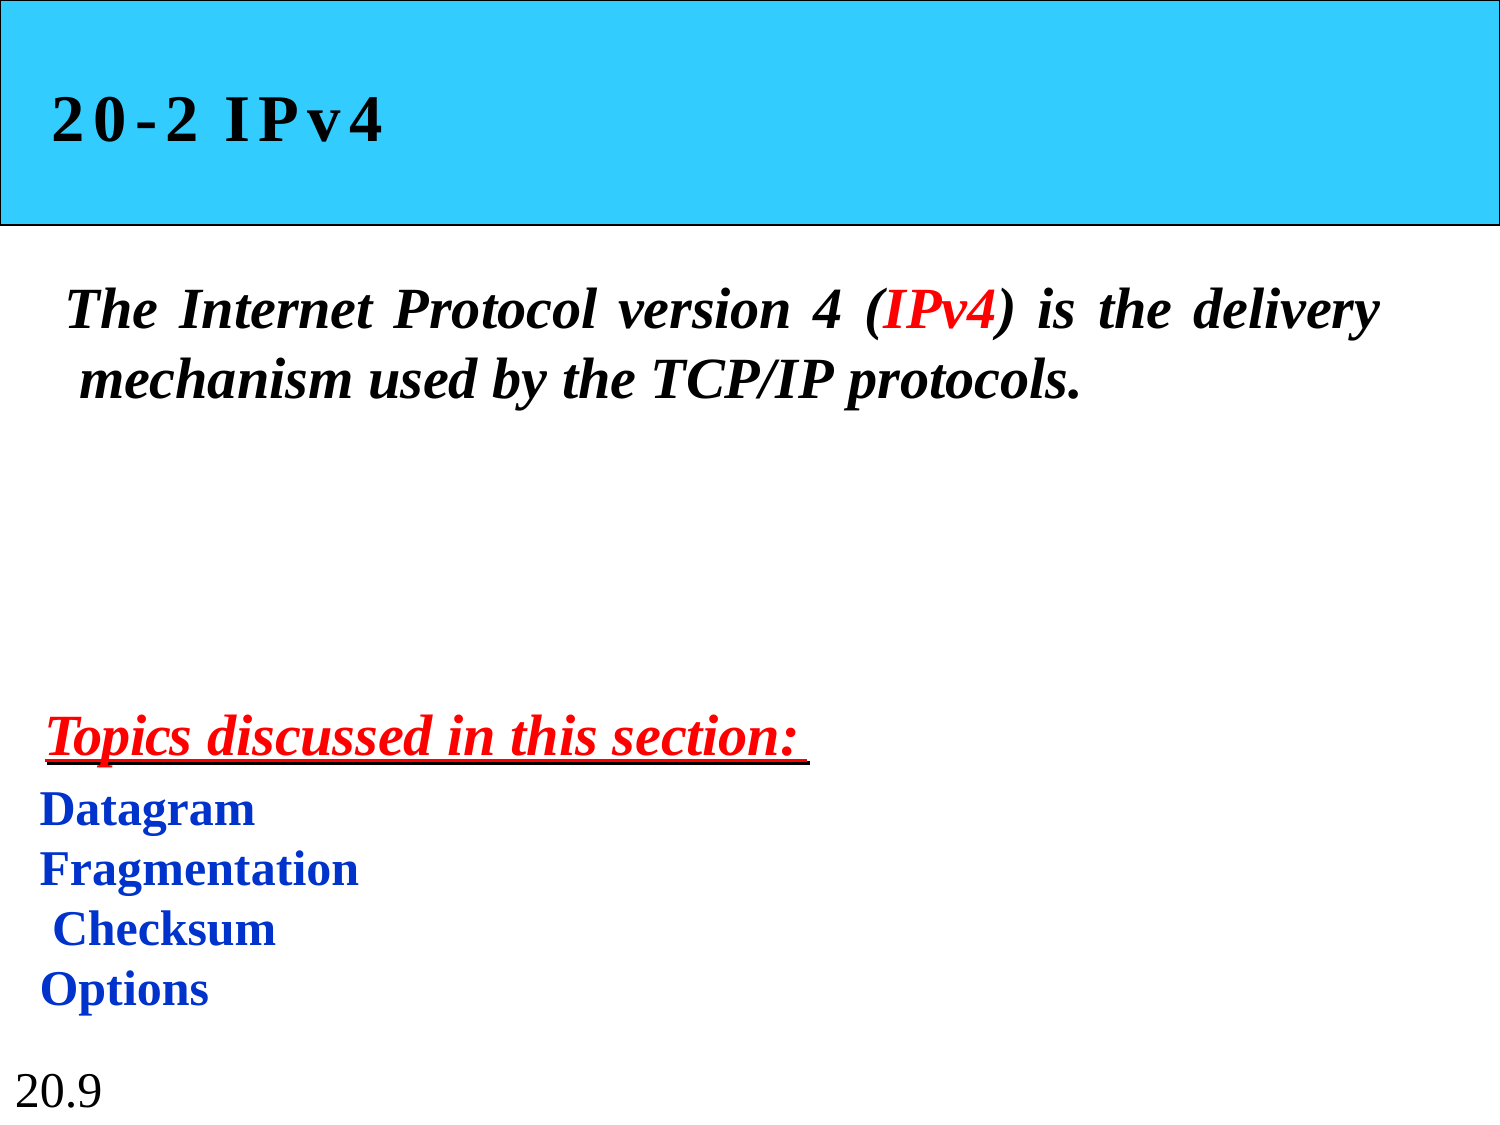

# 20-2 IPv4
The Internet Protocol version 4 (IPv4) is the delivery  mechanism used by the TCP/IP protocols.
Topics discussed in this section:
Datagram  Fragmentation  Checksum  Options

20.9